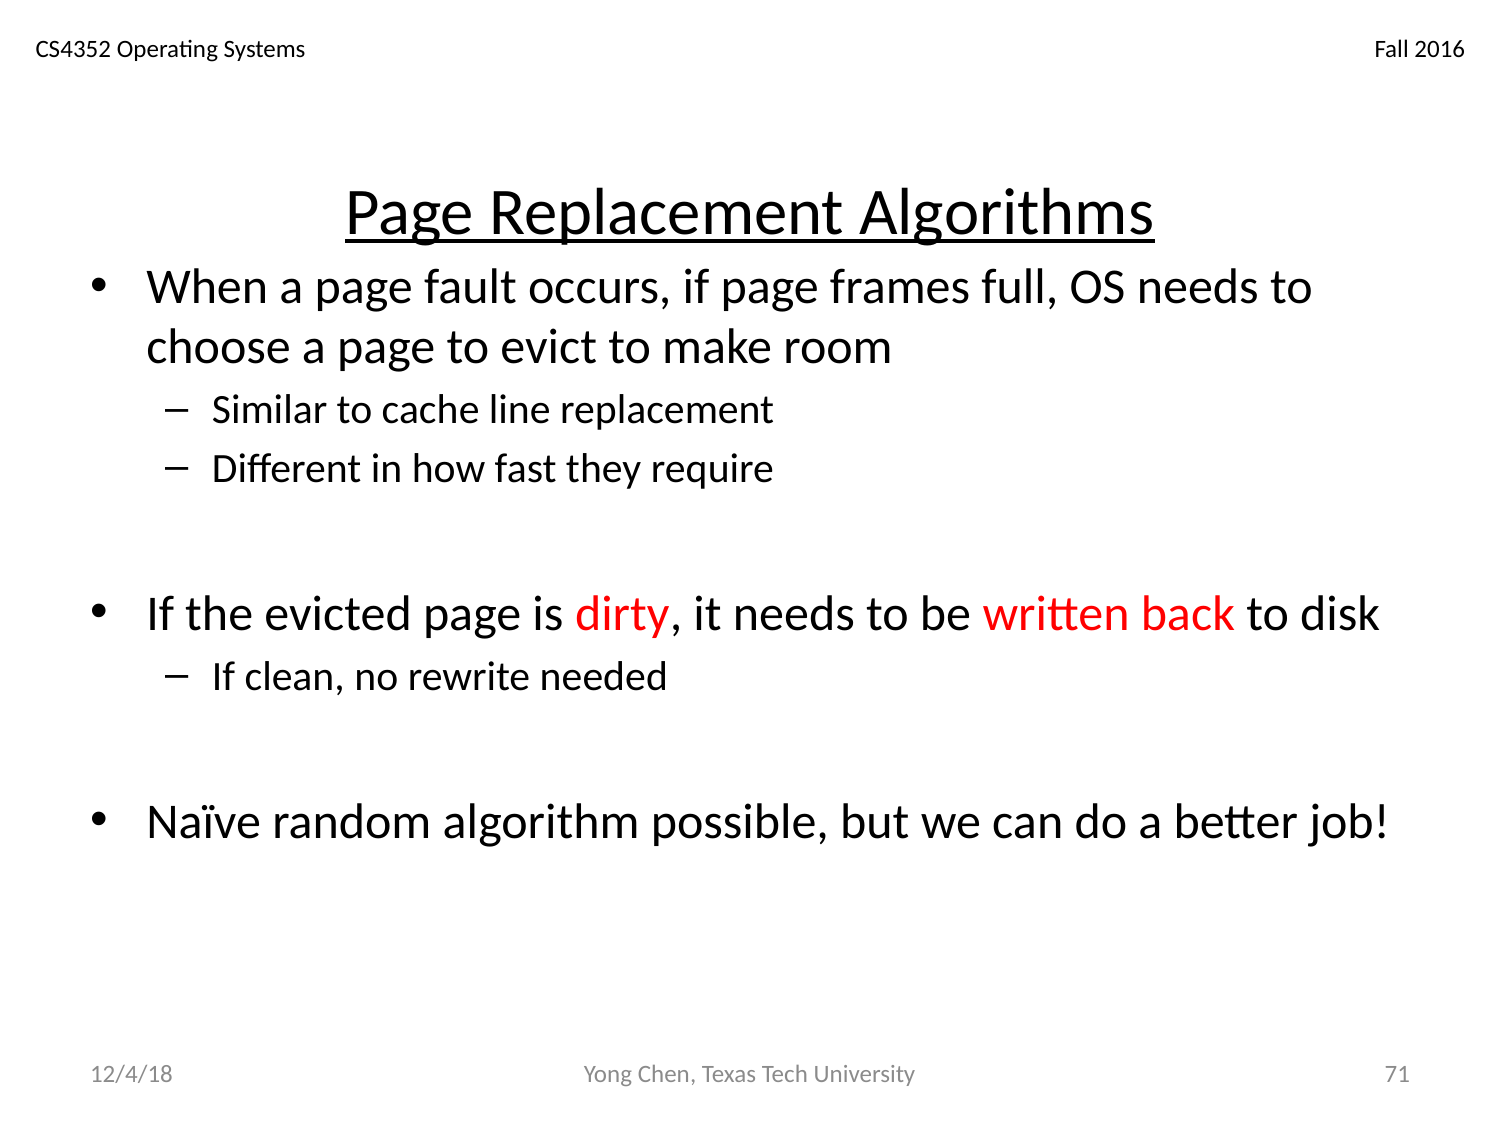

# Page Replacement Algorithms
When a page fault occurs, if page frames full, OS needs to choose a page to evict to make room
Similar to cache line replacement
Different in how fast they require

If the evicted page is dirty, it needs to be written back to disk
If clean, no rewrite needed

Naïve random algorithm possible, but we can do a better job!

12/4/18
Yong Chen, Texas Tech University
71